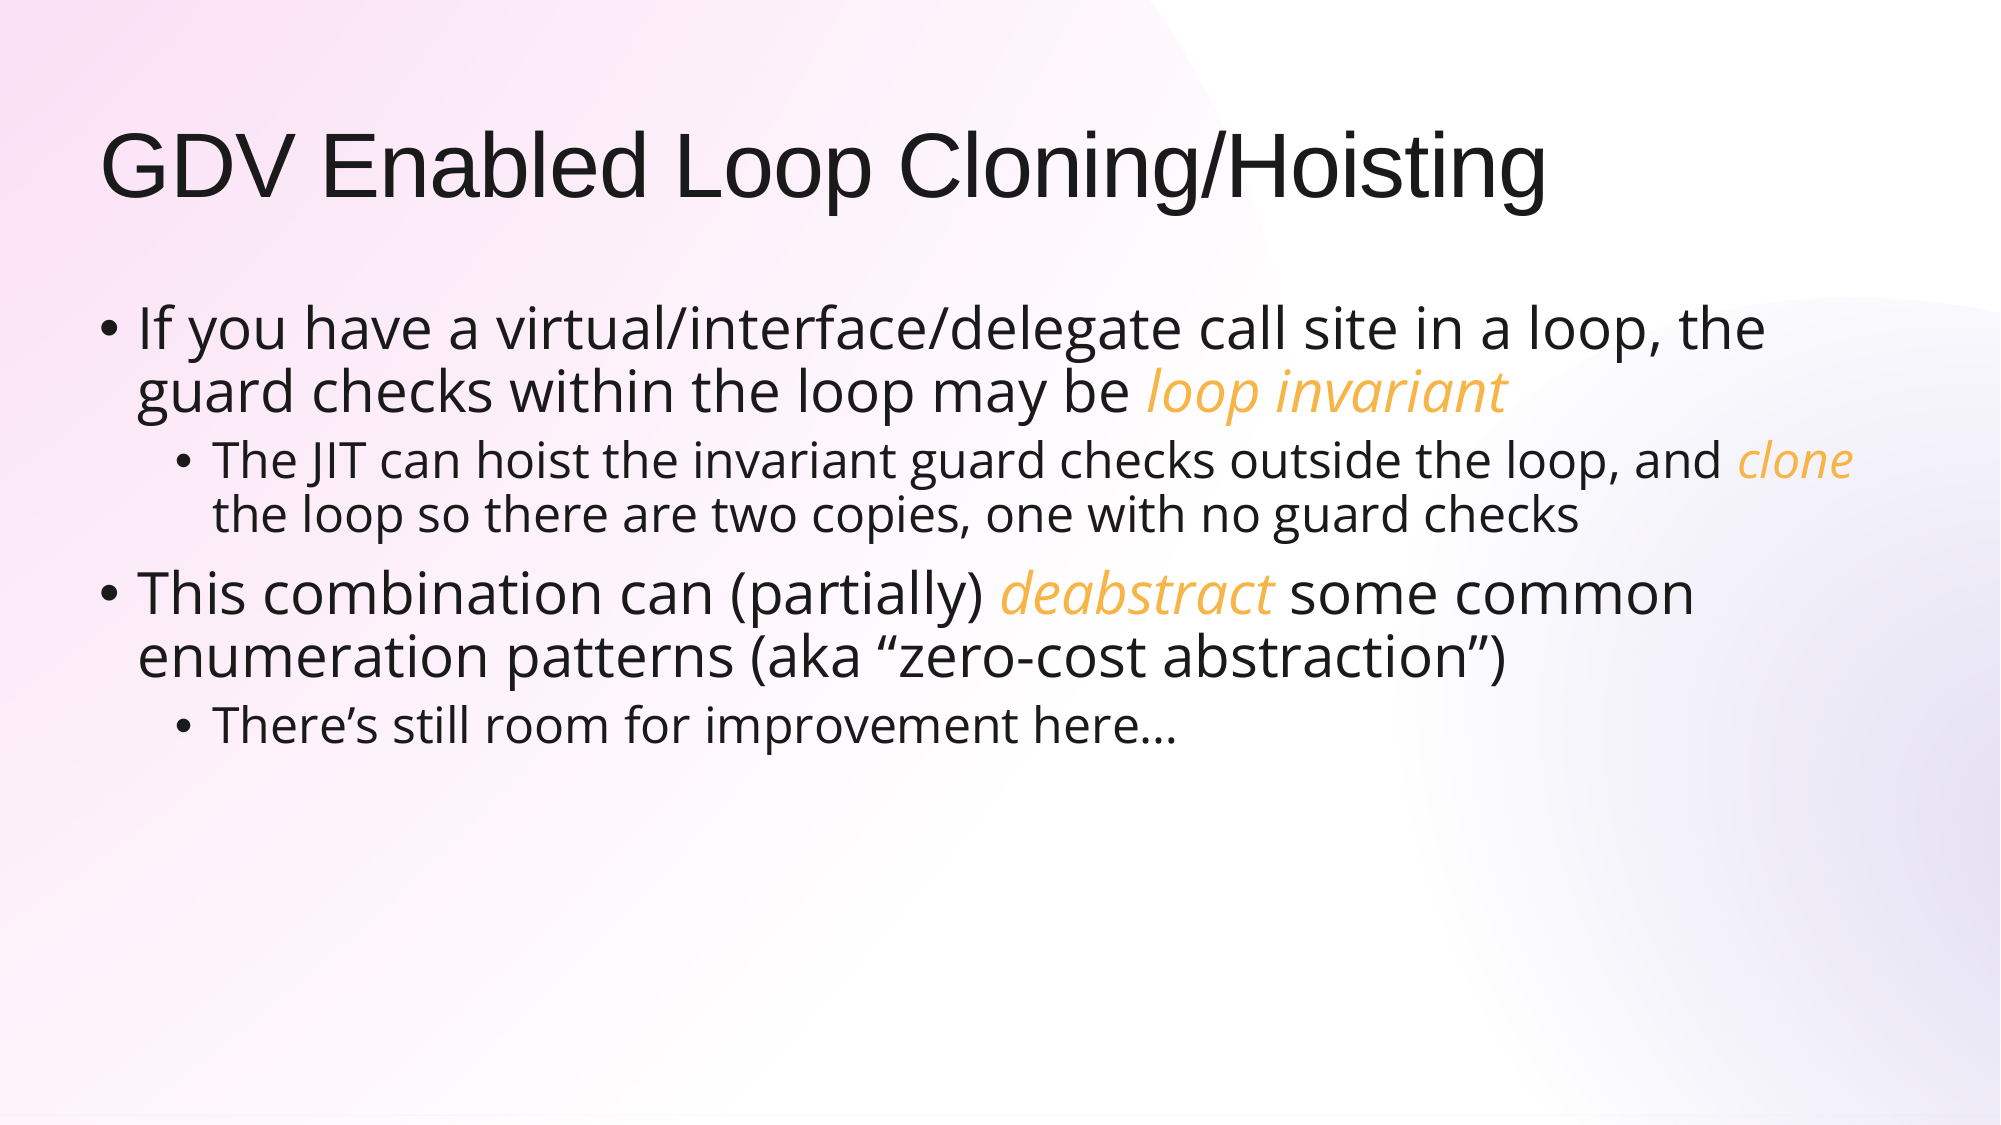

# GDV Enabled Loop Cloning/Hoisting
If you have a virtual/interface/delegate call site in a loop, the guard checks within the loop may be loop invariant
The JIT can hoist the invariant guard checks outside the loop, and clone the loop so there are two copies, one with no guard checks
This combination can (partially) deabstract some common enumeration patterns (aka “zero-cost abstraction”)
There’s still room for improvement here…